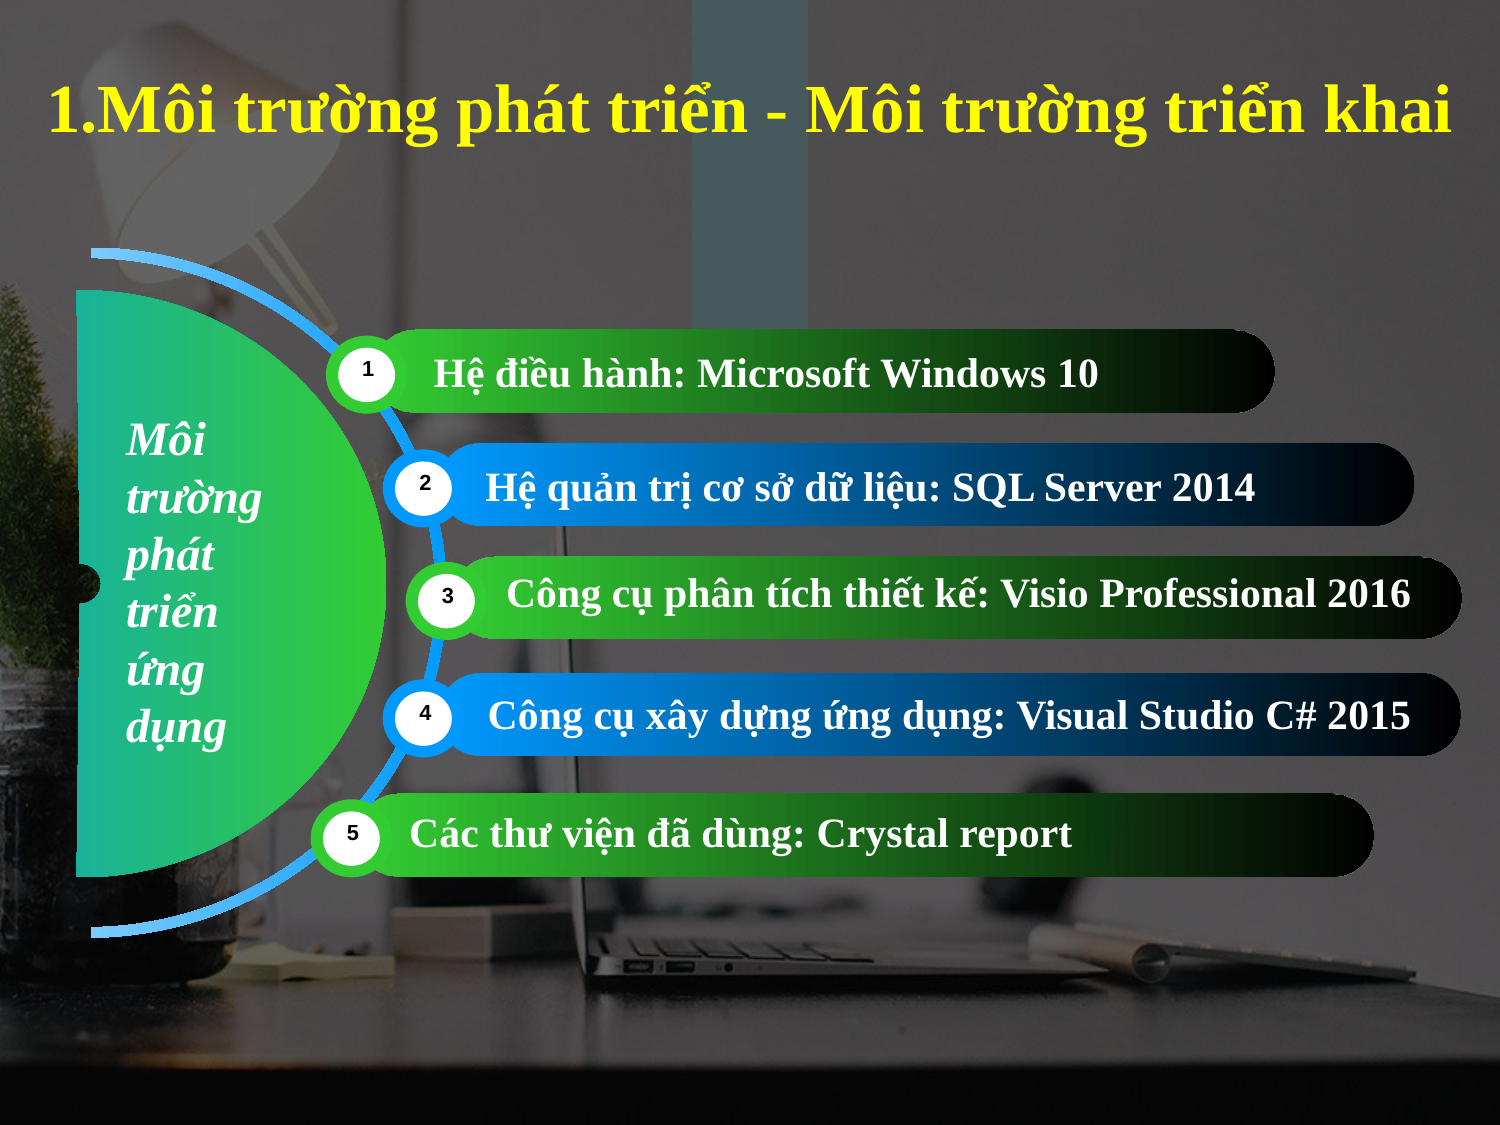

1.Môi trường phát triển - Môi trường triển khai

Hệ điều hành: Microsoft Windows 10
1
Môi trường phát triển ứng dụng

Hệ quản trị cơ sở dữ liệu: SQL Server 2014
2

Công cụ phân tích thiết kế: Visio Professional 2016

3

Công cụ xây dựng ứng dụng: Visual Studio C# 2015
4

Các thư viện đã dùng: Crystal report

5